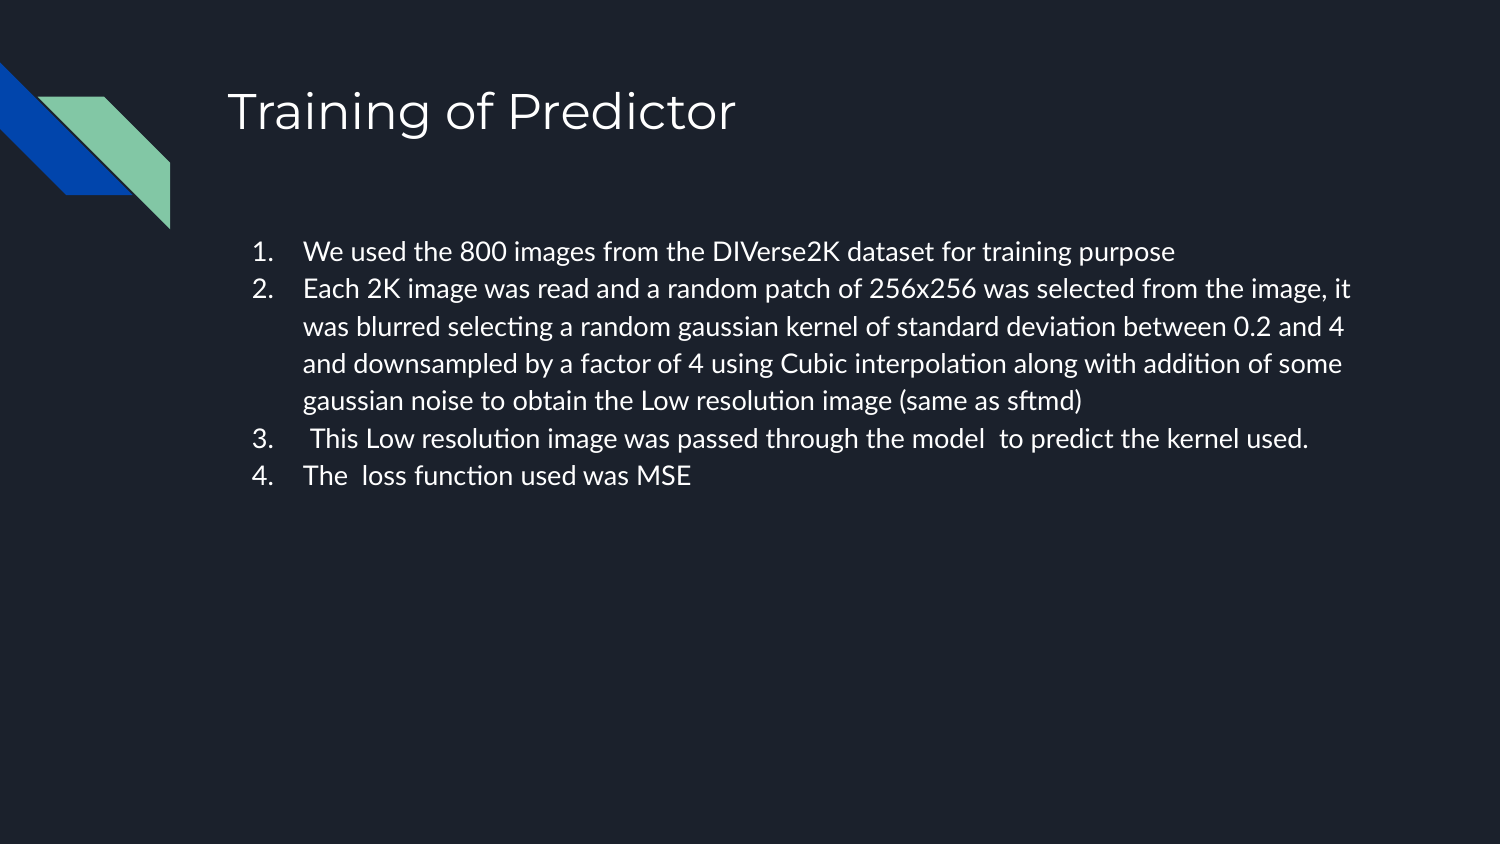

# Training of Predictor
We used the 800 images from the DIVerse2K dataset for training purpose
Each 2K image was read and a random patch of 256x256 was selected from the image, it was blurred selecting a random gaussian kernel of standard deviation between 0.2 and 4 and downsampled by a factor of 4 using Cubic interpolation along with addition of some gaussian noise to obtain the Low resolution image (same as sftmd)
 This Low resolution image was passed through the model  to predict the kernel used.
The  loss function used was MSE